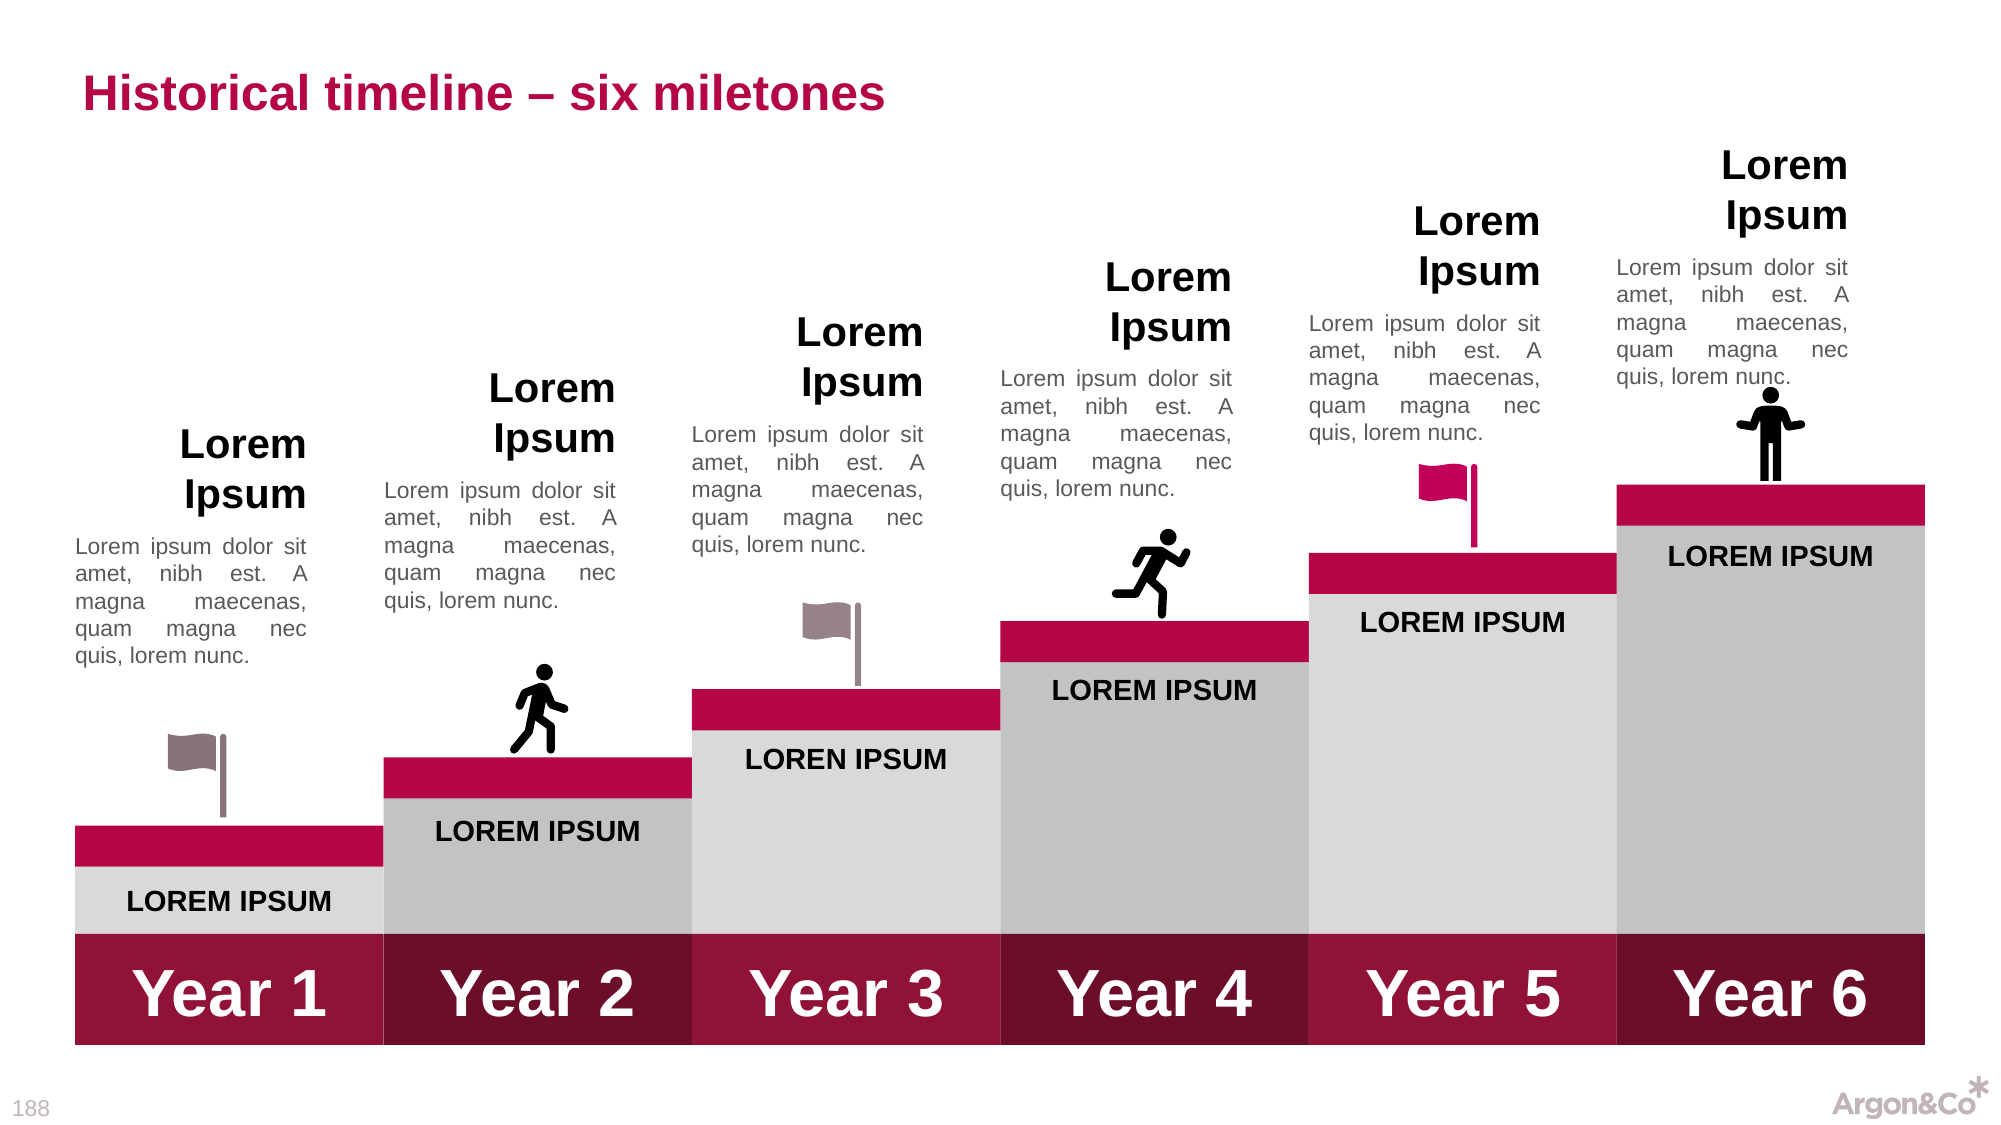

# Historical timeline – six miletones
Lorem Ipsum
Lorem ipsum dolor sit amet, nibh est. A magna maecenas, quam magna nec quis, lorem nunc.
Lorem Ipsum
Lorem ipsum dolor sit amet, nibh est. A magna maecenas, quam magna nec quis, lorem nunc.
Lorem Ipsum
Lorem ipsum dolor sit amet, nibh est. A magna maecenas, quam magna nec quis, lorem nunc.
Lorem Ipsum
Lorem ipsum dolor sit amet, nibh est. A magna maecenas, quam magna nec quis, lorem nunc.
Lorem Ipsum
Lorem ipsum dolor sit amet, nibh est. A magna maecenas, quam magna nec quis, lorem nunc.
Lorem Ipsum
Lorem ipsum dolor sit amet, nibh est. A magna maecenas, quam magna nec quis, lorem nunc.

Lorem Ipsum

Lorem Ipsum

Lorem Ipsum

Loren Ipsum

Lorem Ipsum

Lorem Ipsum
Year 1
Year 2
Year 3
Year 4
Year 5
Year 6